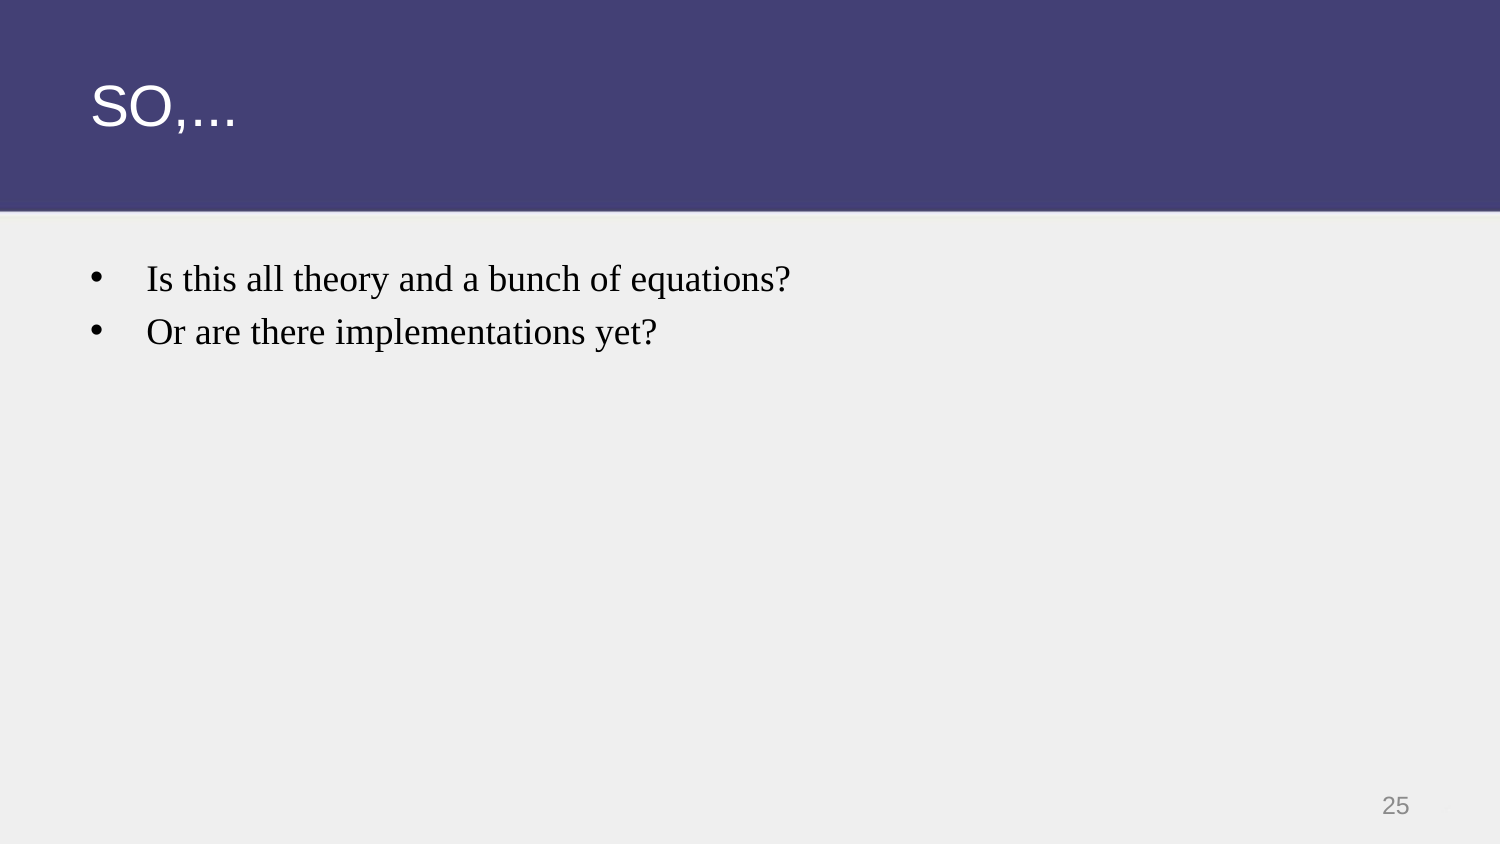

# SO,...
Is this all theory and a bunch of equations?
Or are there implementations yet?

25